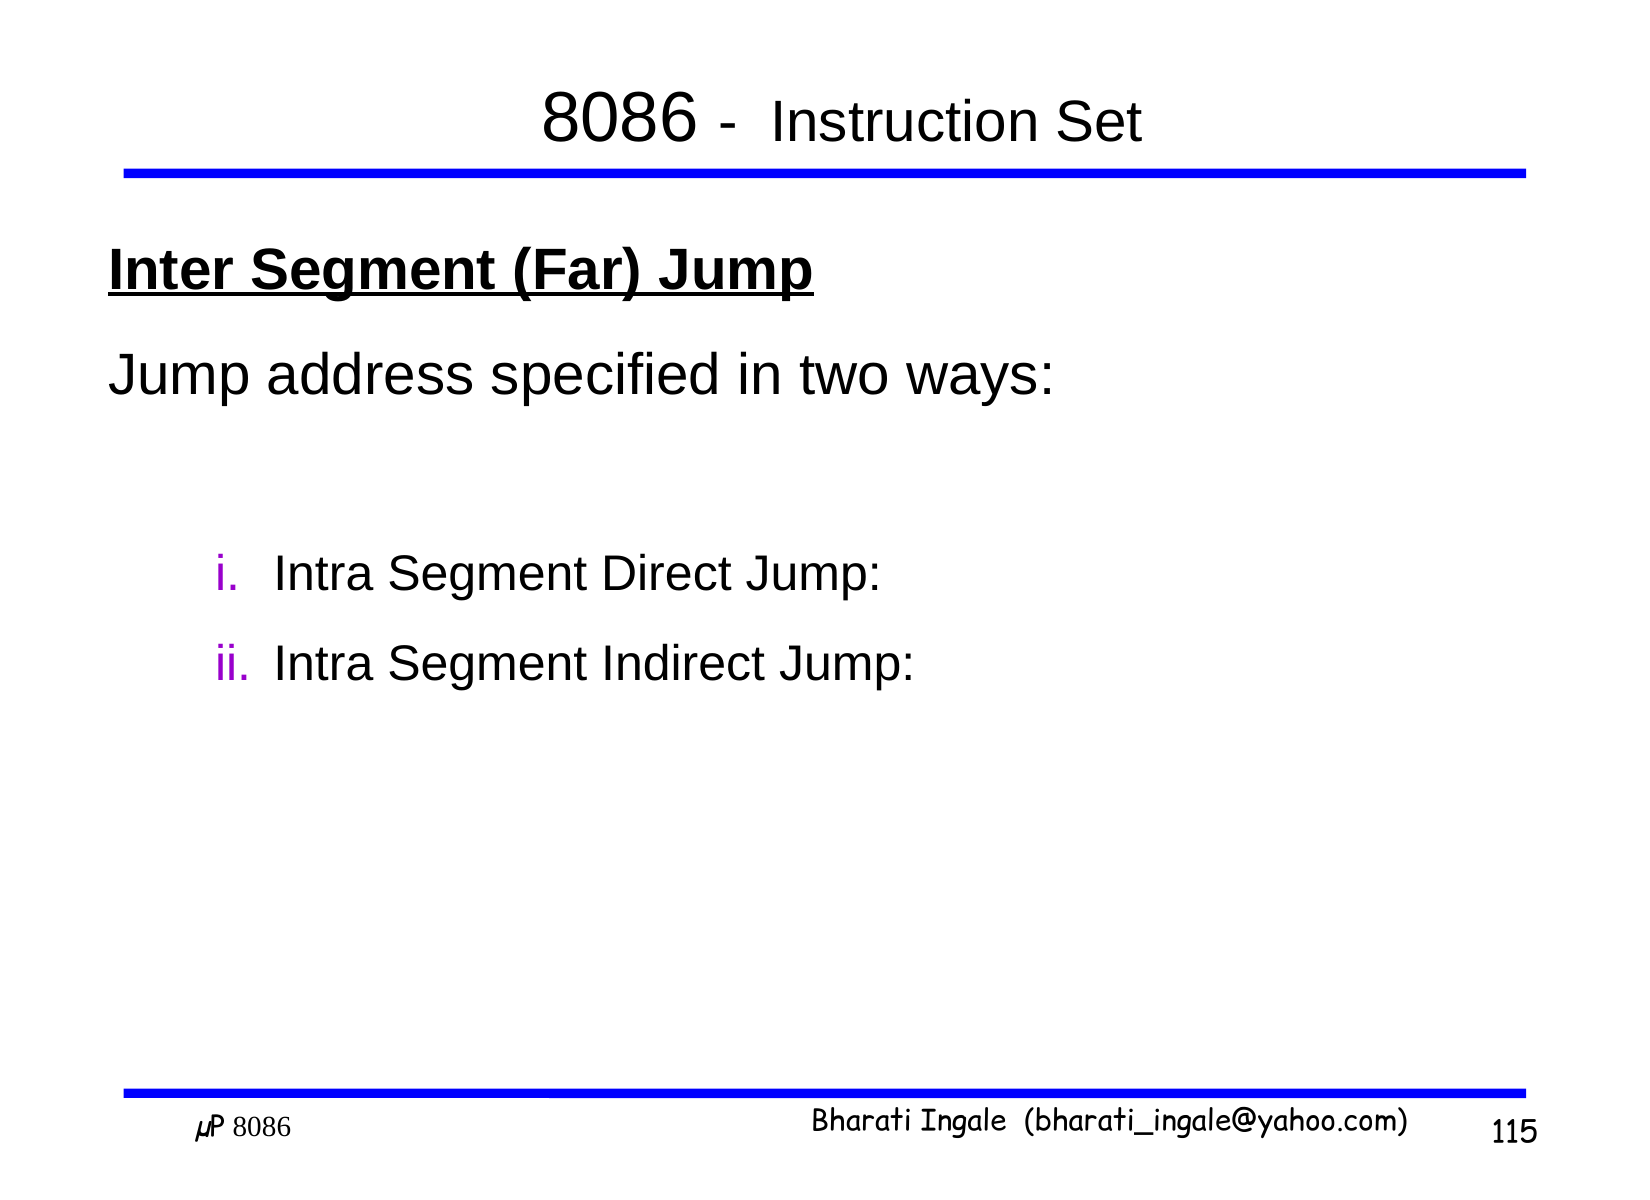

# 8086 -  Instruction Set
Inter Segment (Far) Jump
Jump address specified in two ways:

Intra Segment Direct Jump:
Intra Segment Indirect Jump:
115